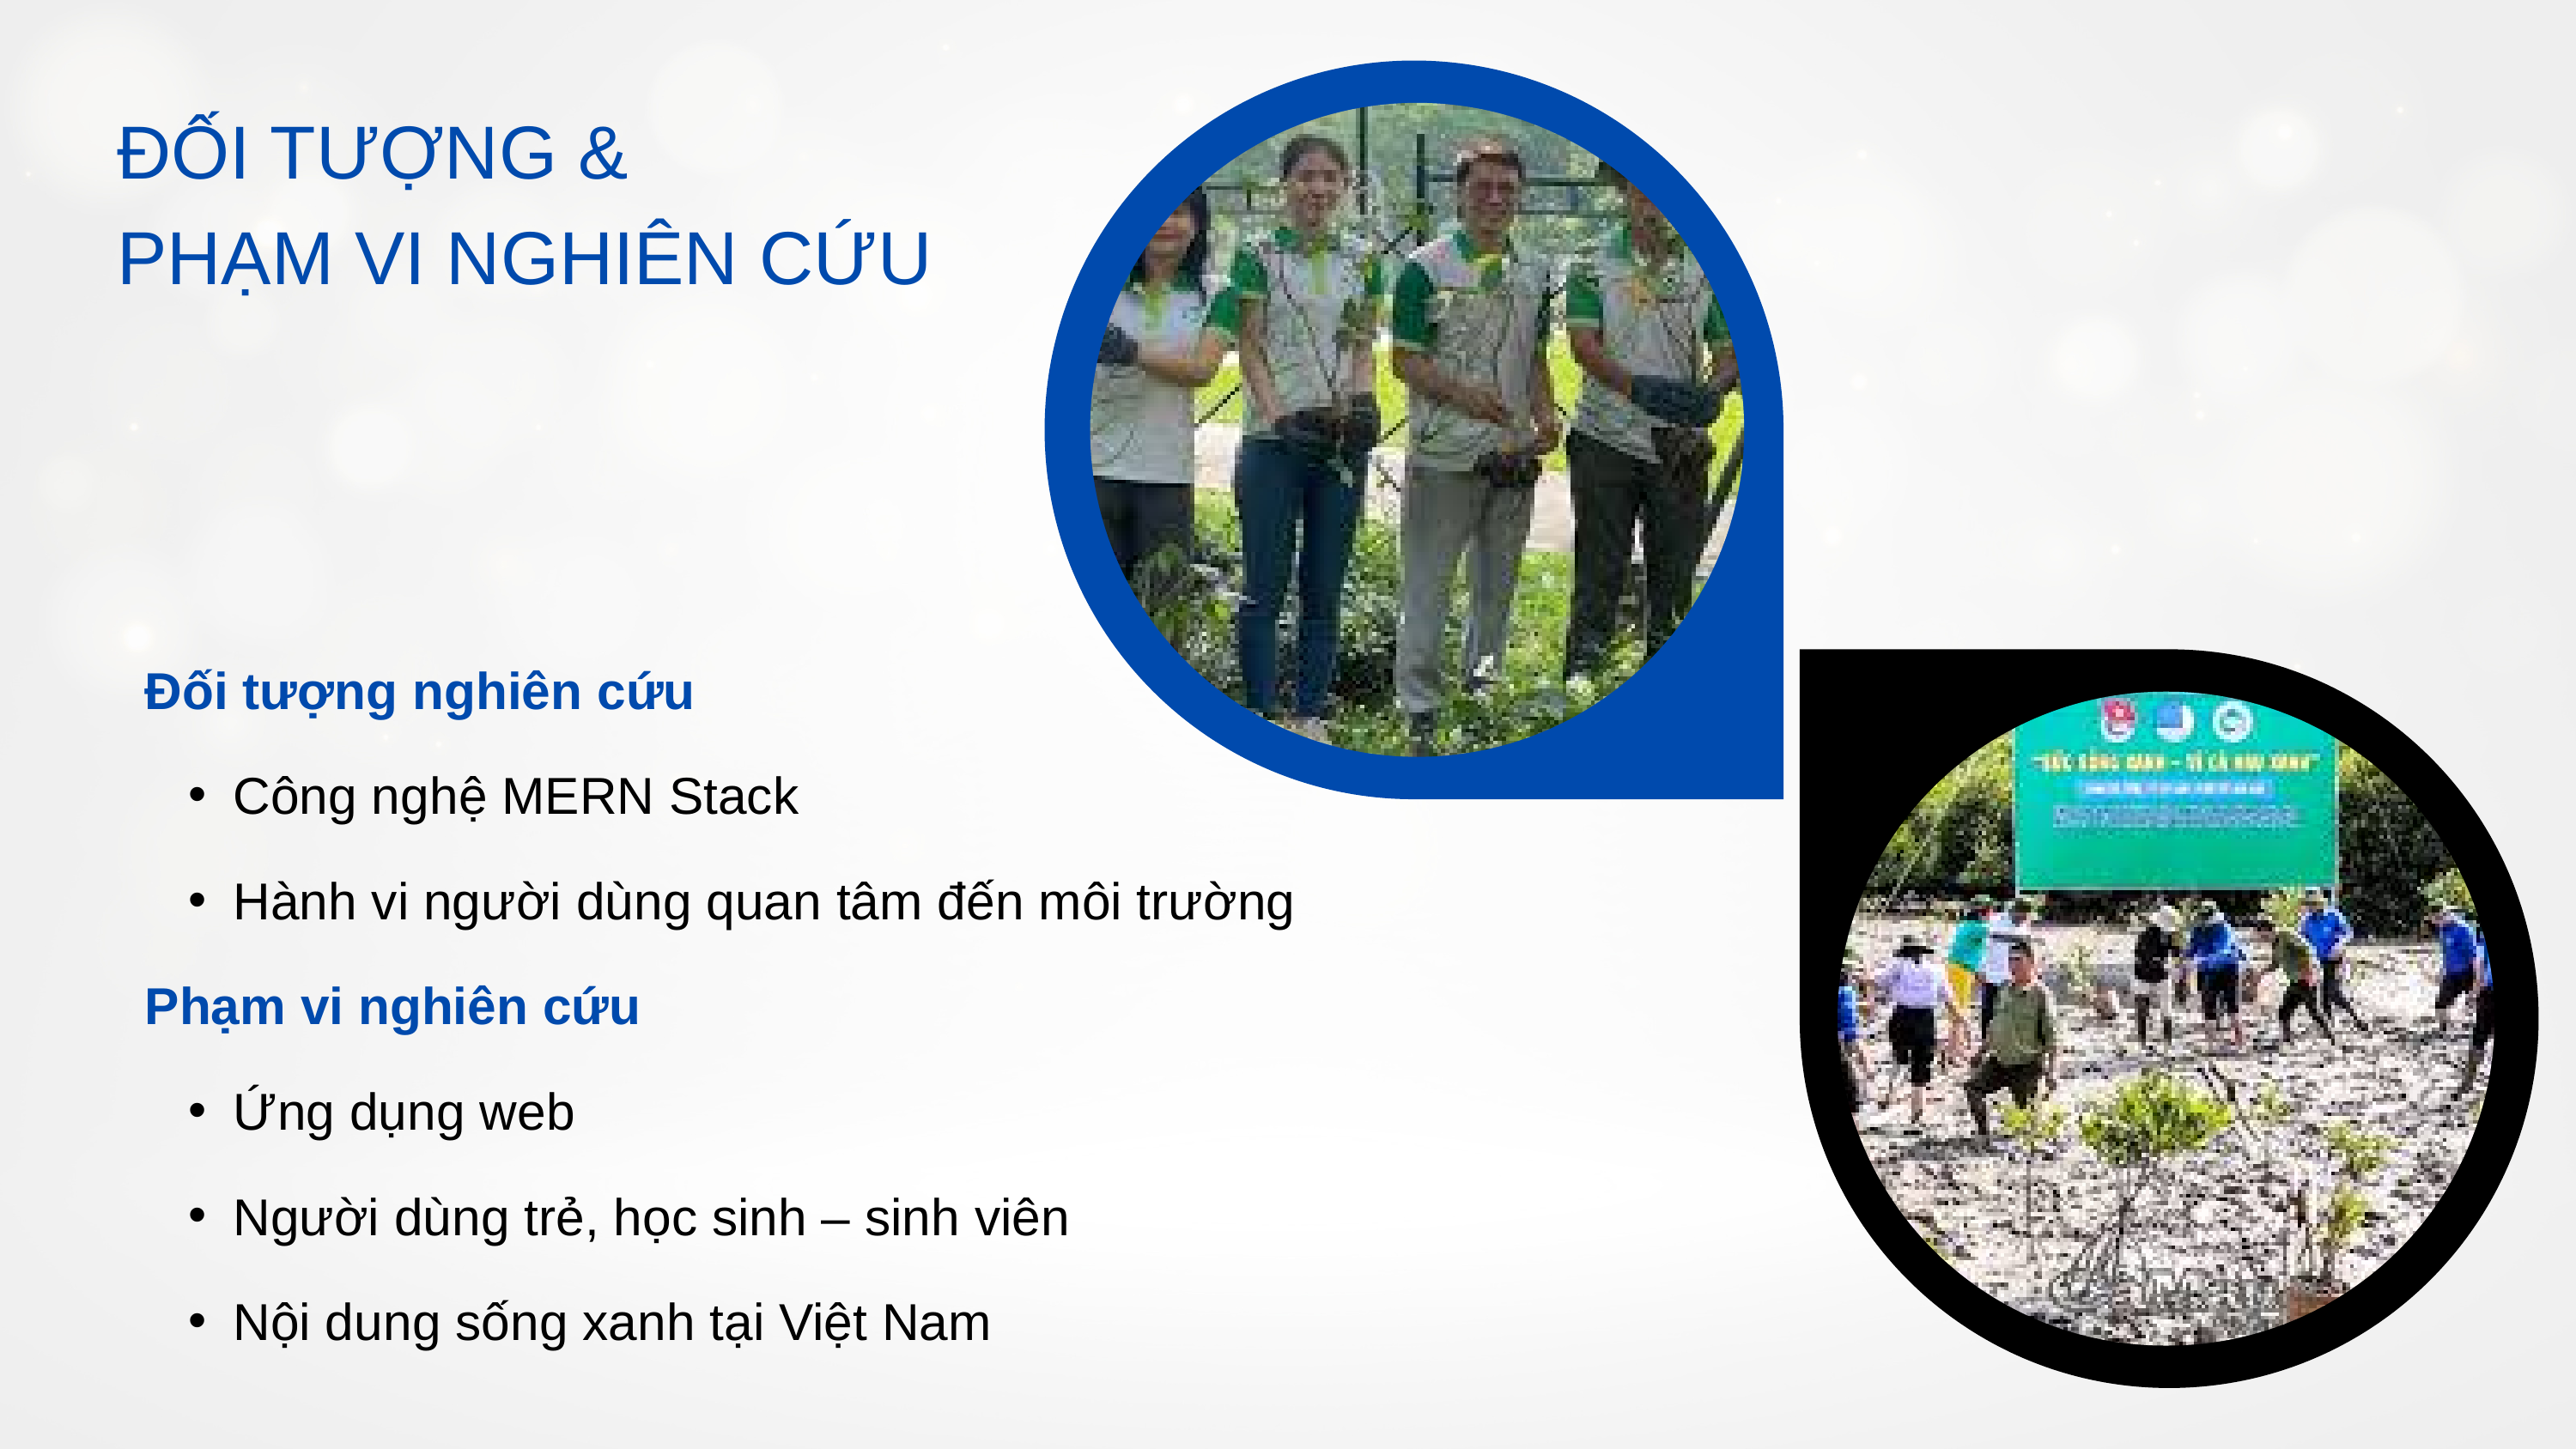

ĐỐI TƯỢNG &
PHẠM VI NGHIÊN CỨU
Đối tượng nghiên cứu
Công nghệ MERN Stack
Hành vi người dùng quan tâm đến môi trường
Phạm vi nghiên cứu
Ứng dụng web
Người dùng trẻ, học sinh – sinh viên
Nội dung sống xanh tại Việt Nam